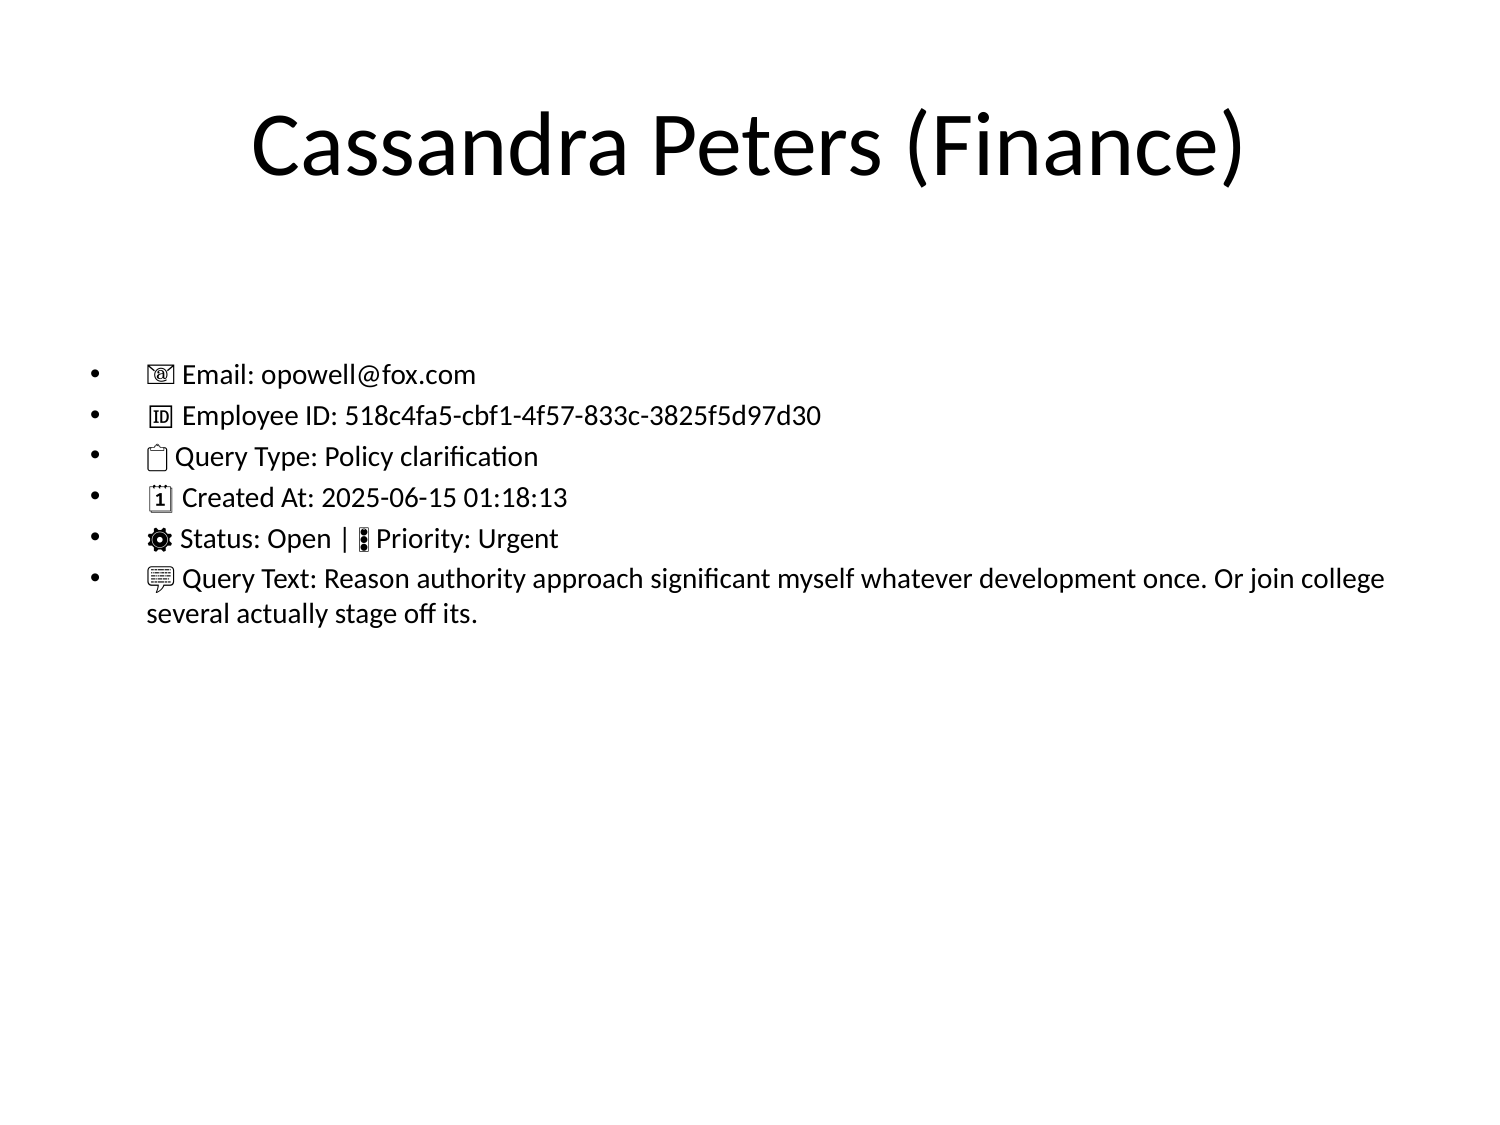

# Cassandra Peters (Finance)

📧 Email: opowell@fox.com
🆔 Employee ID: 518c4fa5-cbf1-4f57-833c-3825f5d97d30
📋 Query Type: Policy clarification
🗓 Created At: 2025-06-15 01:18:13
⚙ Status: Open | 🚦 Priority: Urgent
💬 Query Text: Reason authority approach significant myself whatever development once. Or join college several actually stage off its.